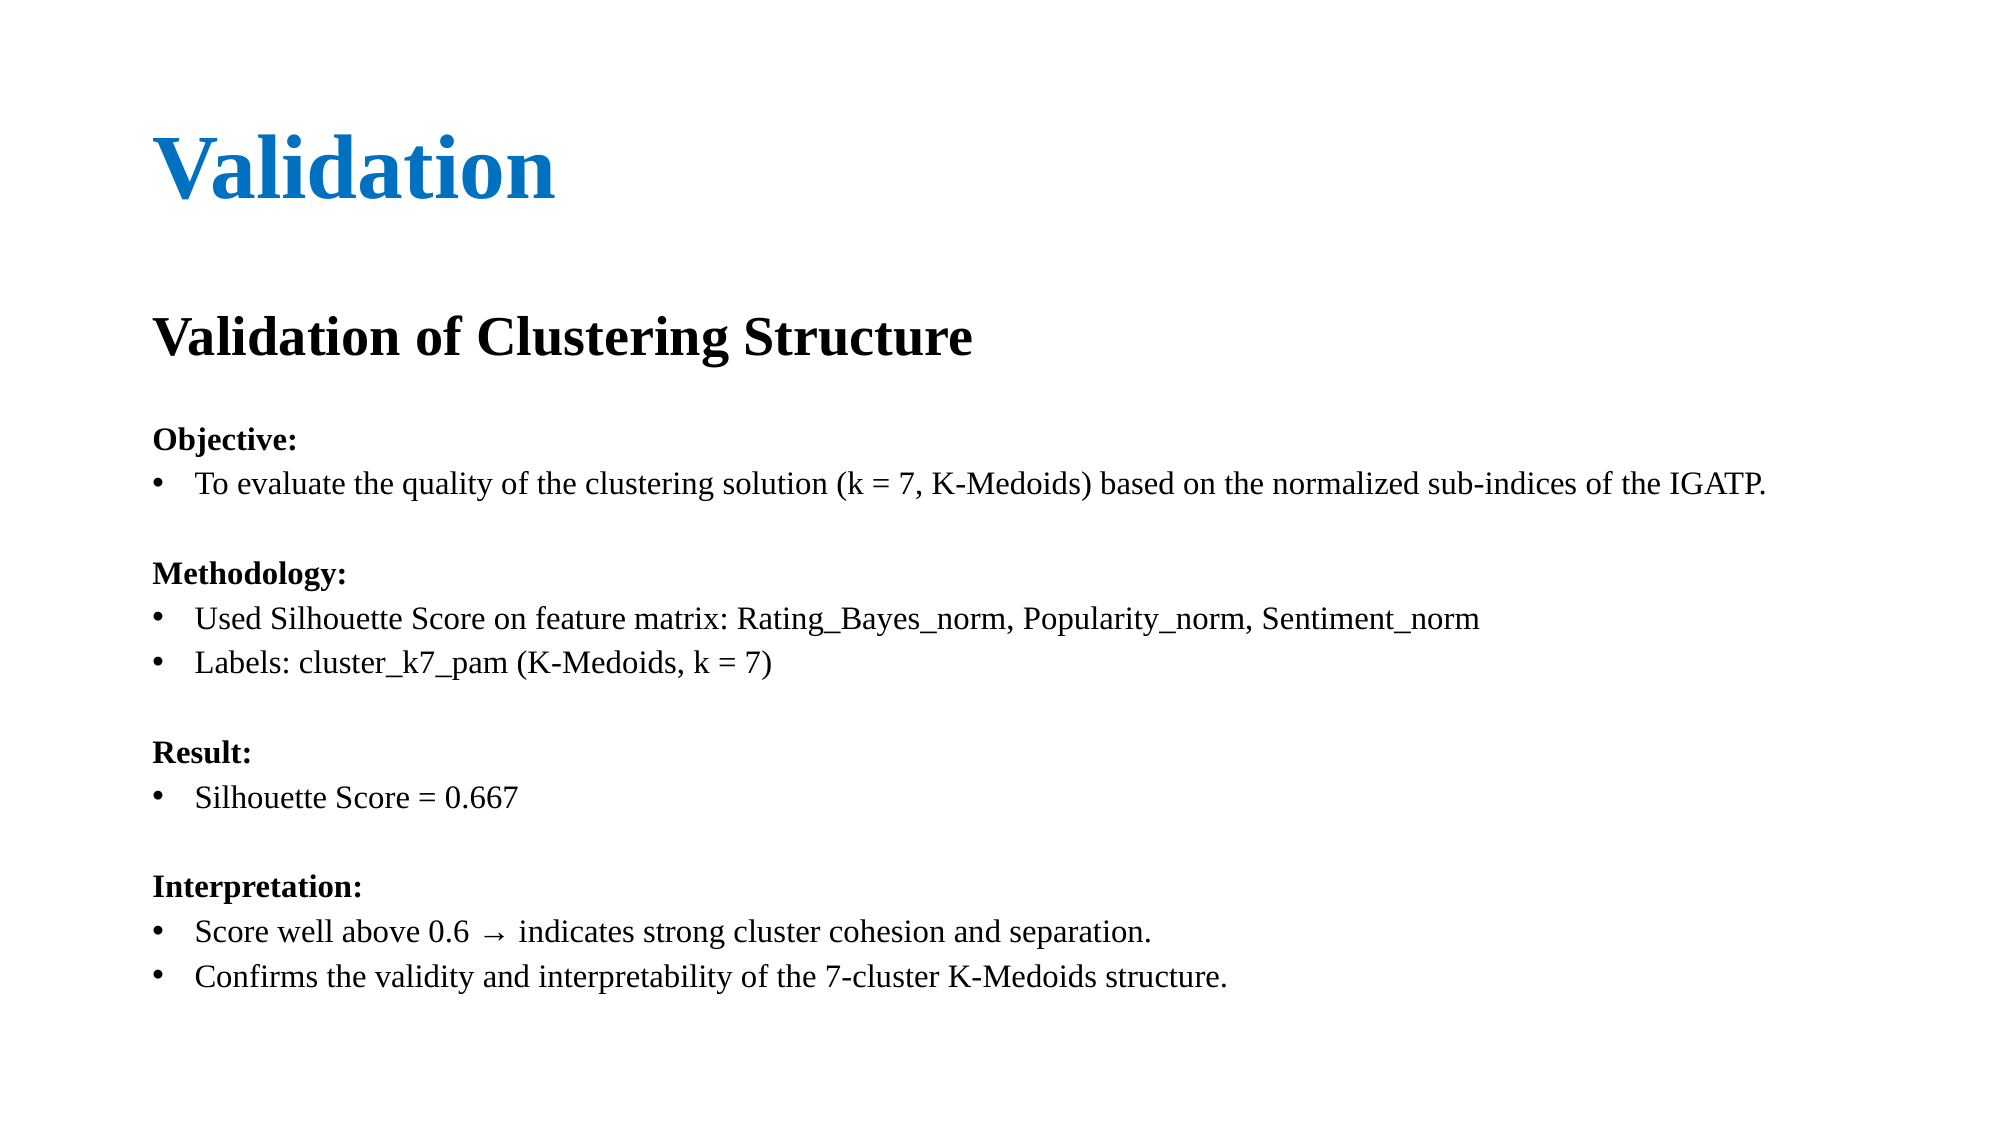

# Validation
Validation of Clustering Structure

Objective:
To evaluate the quality of the clustering solution (k = 7, K-Medoids) based on the normalized sub-indices of the IGATP.

Methodology:
Used Silhouette Score on feature matrix: Rating_Bayes_norm, Popularity_norm, Sentiment_norm
Labels: cluster_k7_pam (K-Medoids, k = 7)

Result:
Silhouette Score = 0.667

Interpretation:
Score well above 0.6 → indicates strong cluster cohesion and separation.
Confirms the validity and interpretability of the 7-cluster K-Medoids structure.